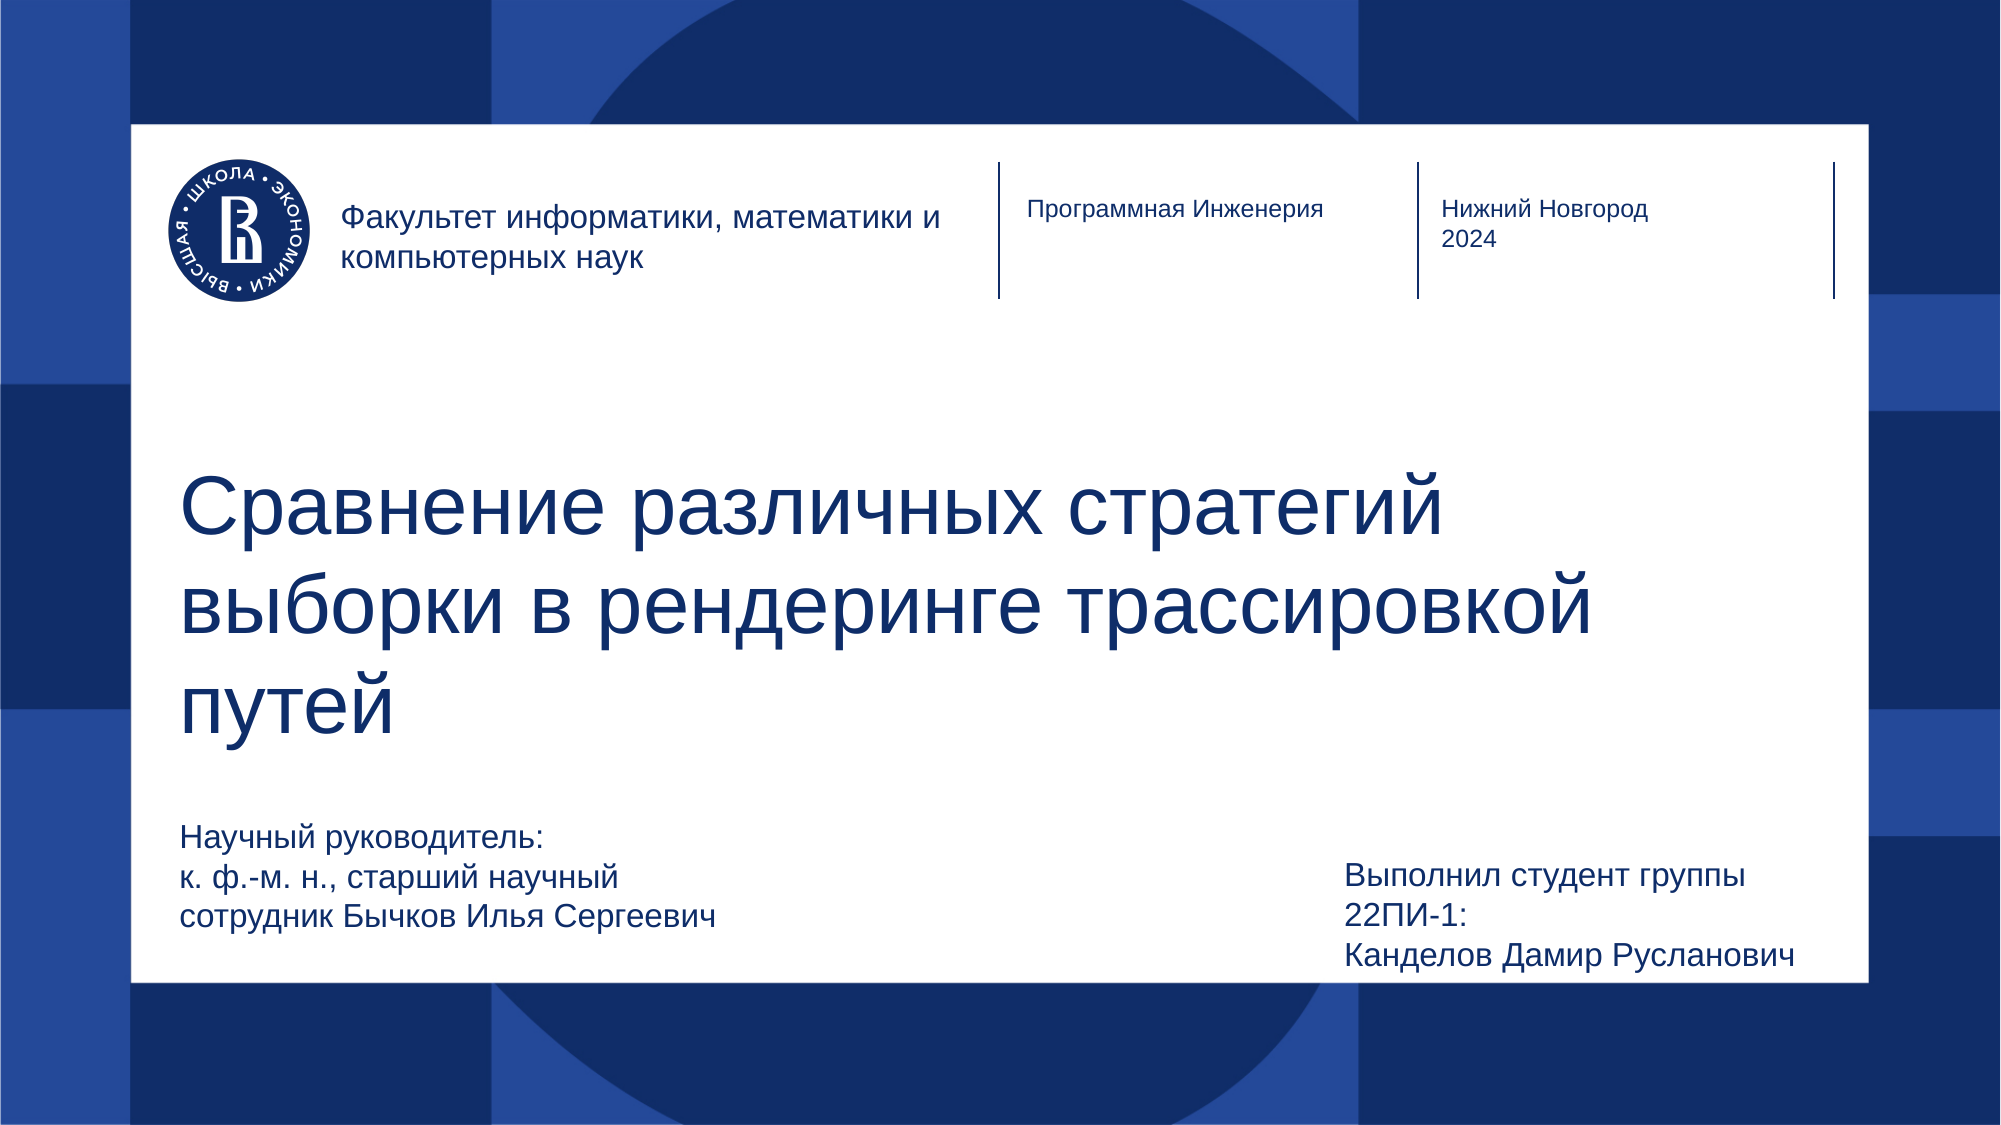

Программная Инженерия
Нижний Новгород
2024
Факультет информатики, математики и компьютерных наук
# Сравнение различных стратегий выборки в рендеринге трассировкой путей
Научный руководитель:
к. ф.-м. н., старший научный сотрудник Бычков Илья Сергеевич
Выполнил студент группы 22ПИ-1:
Канделов Дамир Русланович